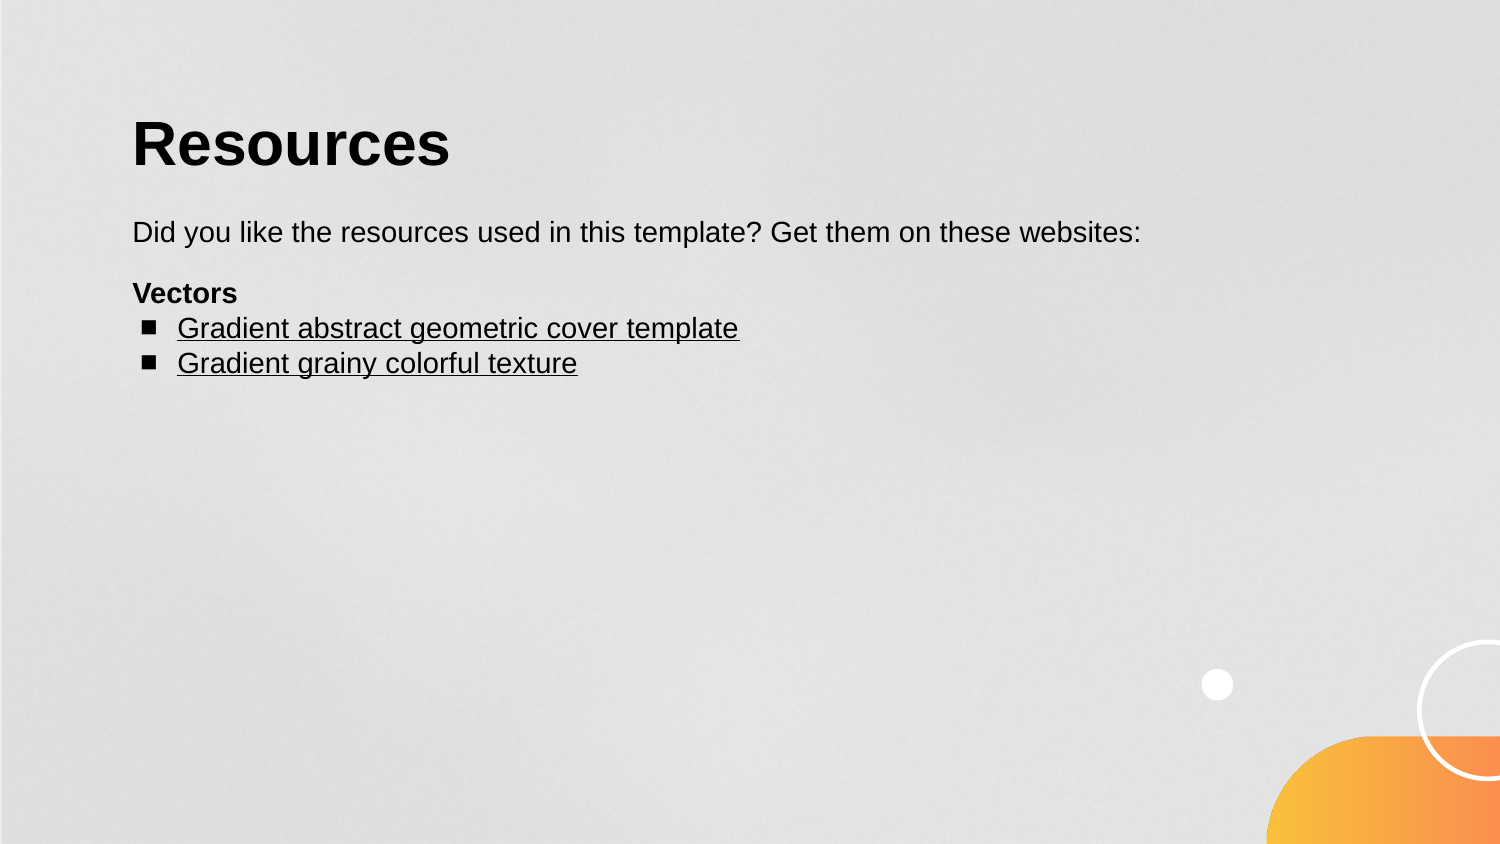

# Resources
Did you like the resources used in this template? Get them on these websites:
Vectors
Gradient abstract geometric cover template
Gradient grainy colorful texture